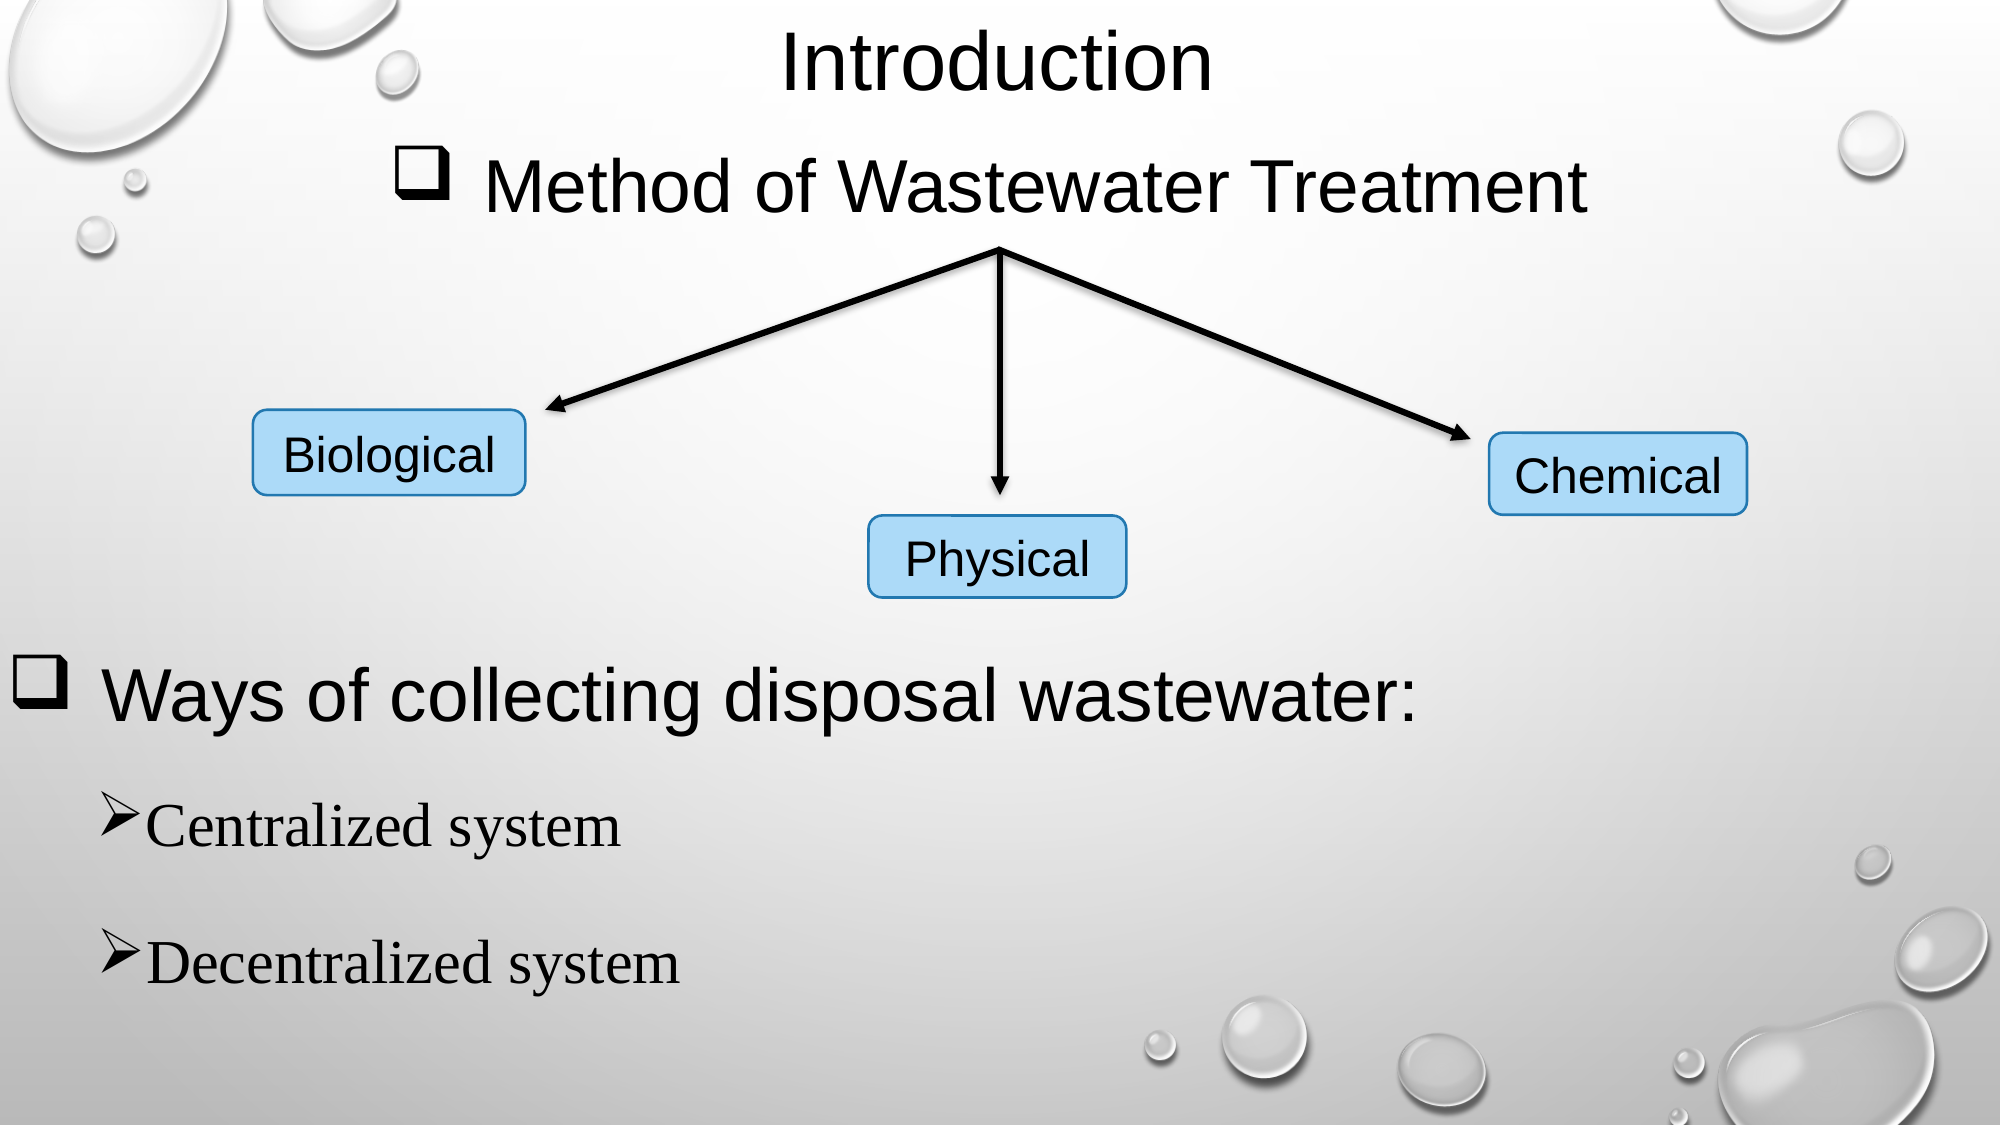

Introduction
Method of Wastewater Treatment
Biological
Chemical
Physical
Ways of collecting disposal wastewater:
Centralized system
Decentralized system